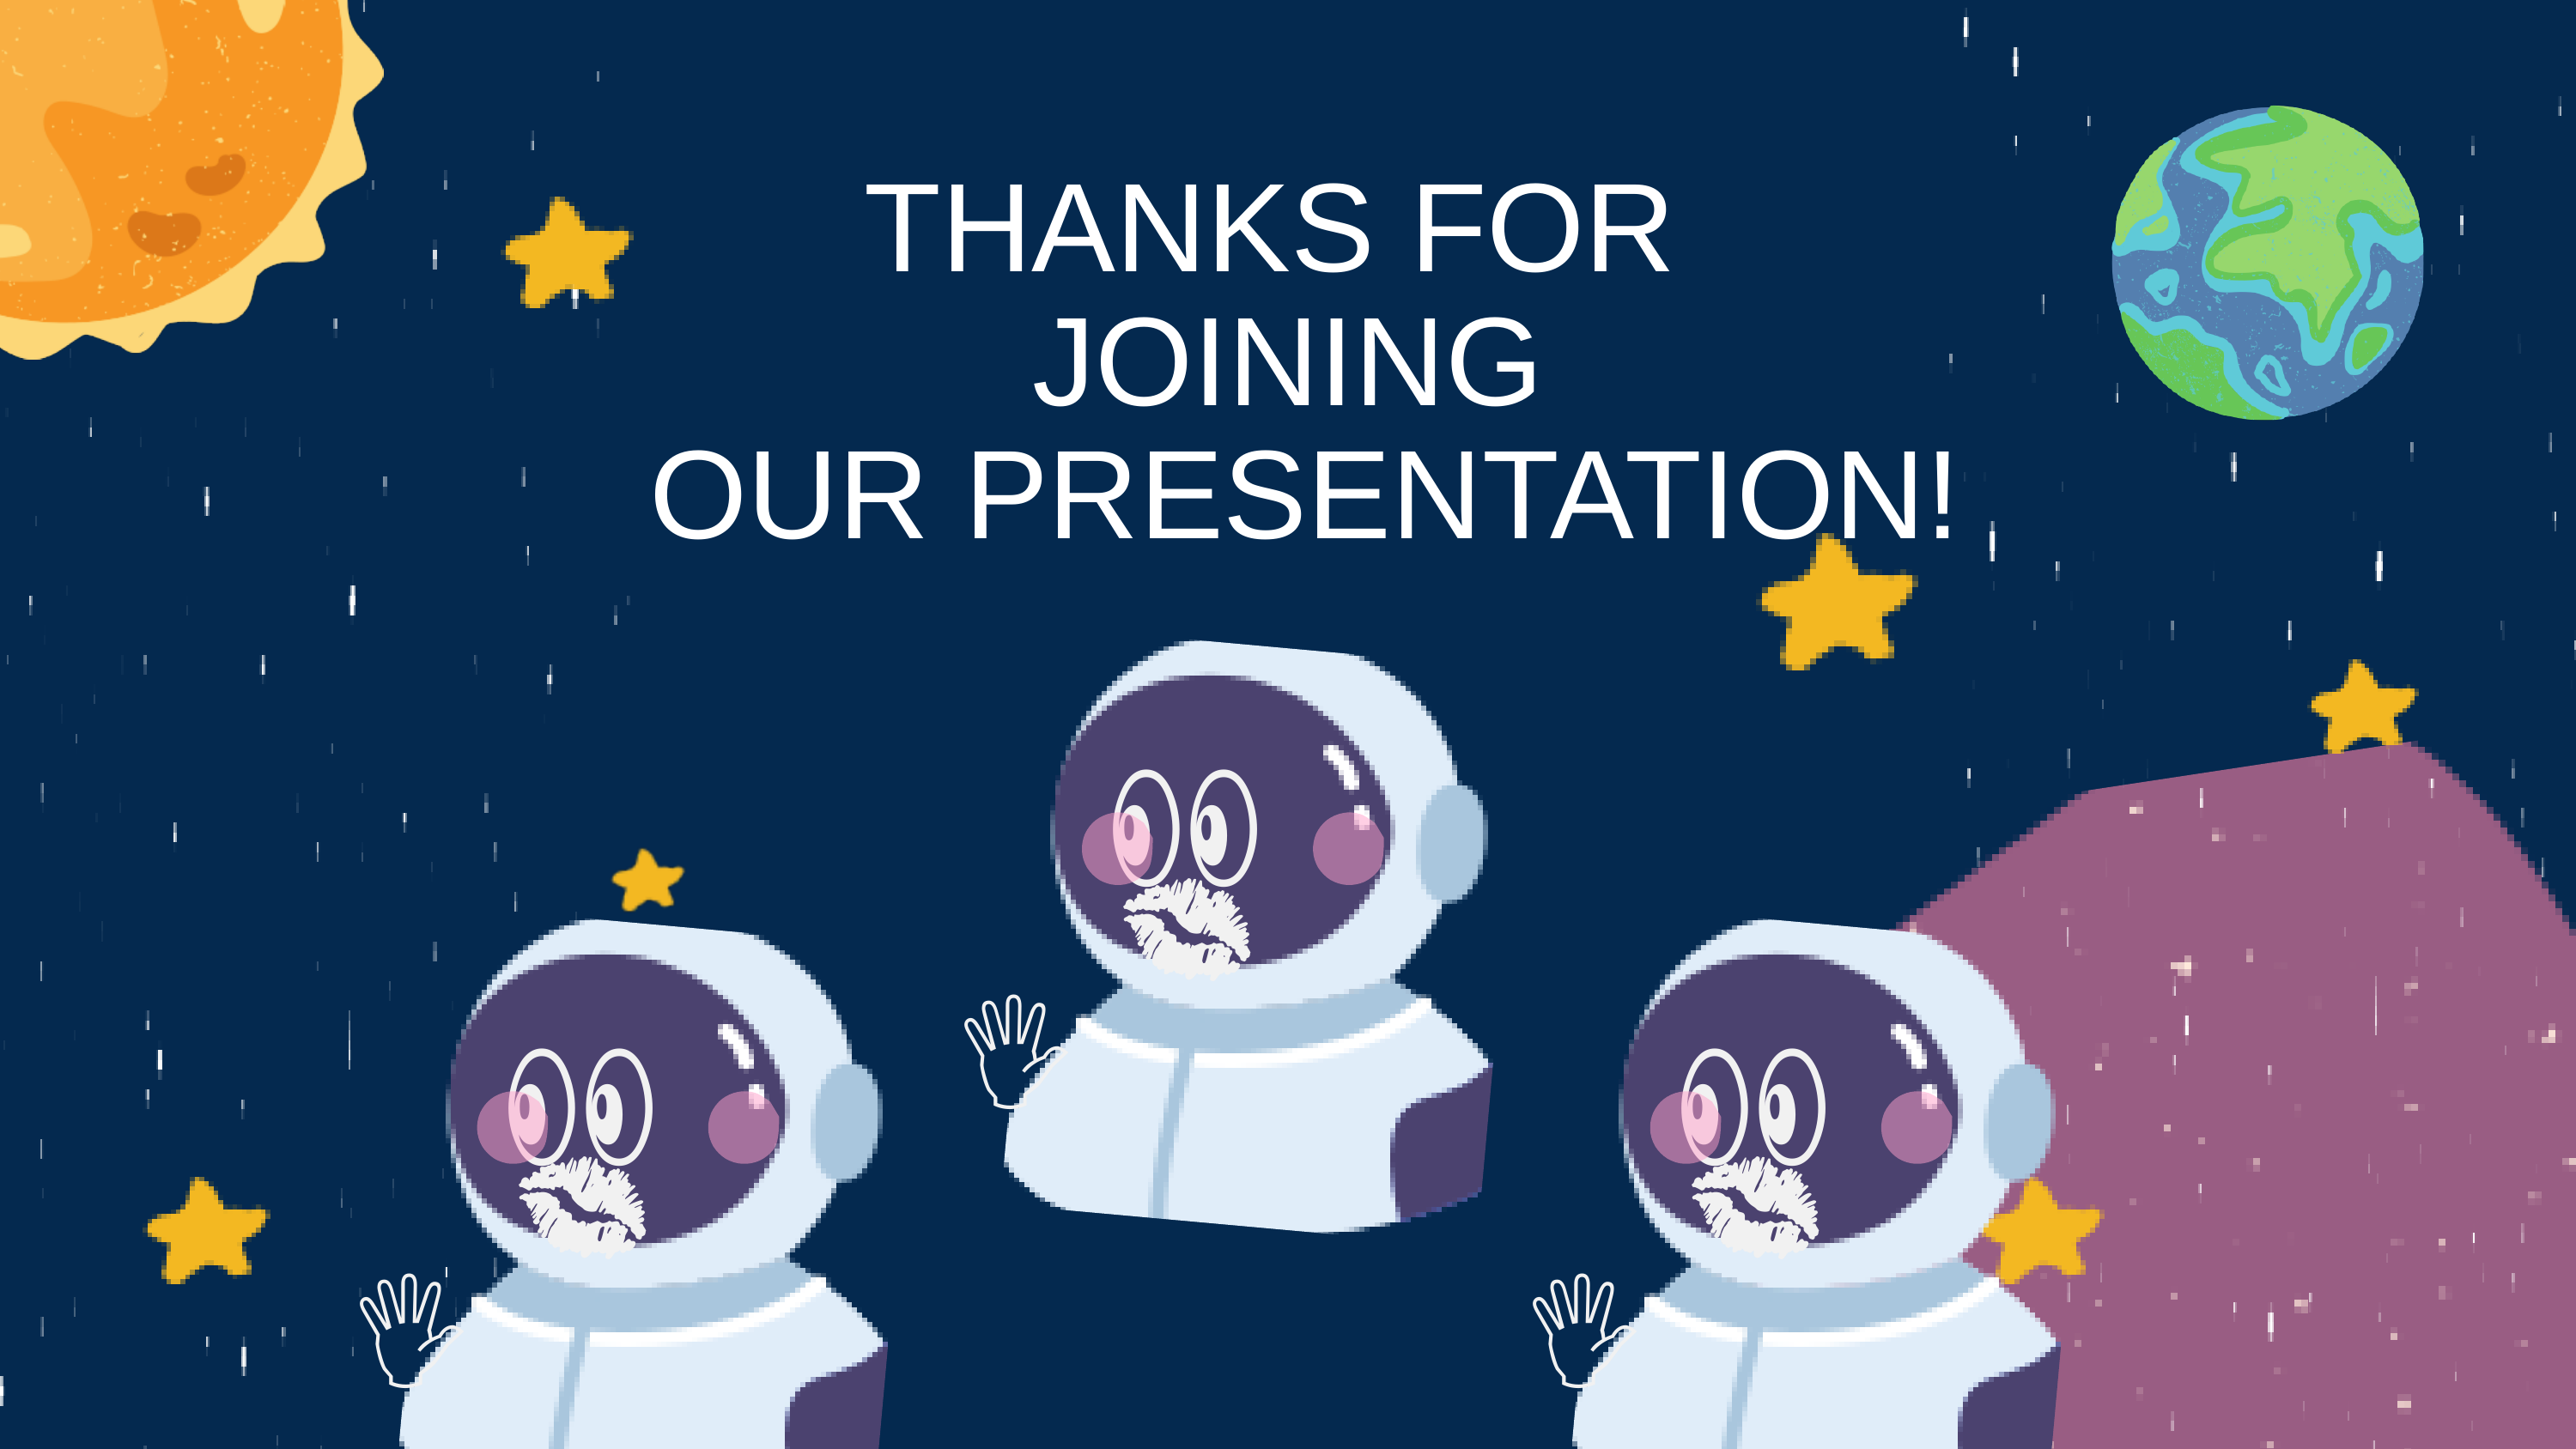

THANKS FOR
JOINING
 OUR PRESENTATION!

👀

💋
🖐

👀

💋
🖐

👀

💋
🖐